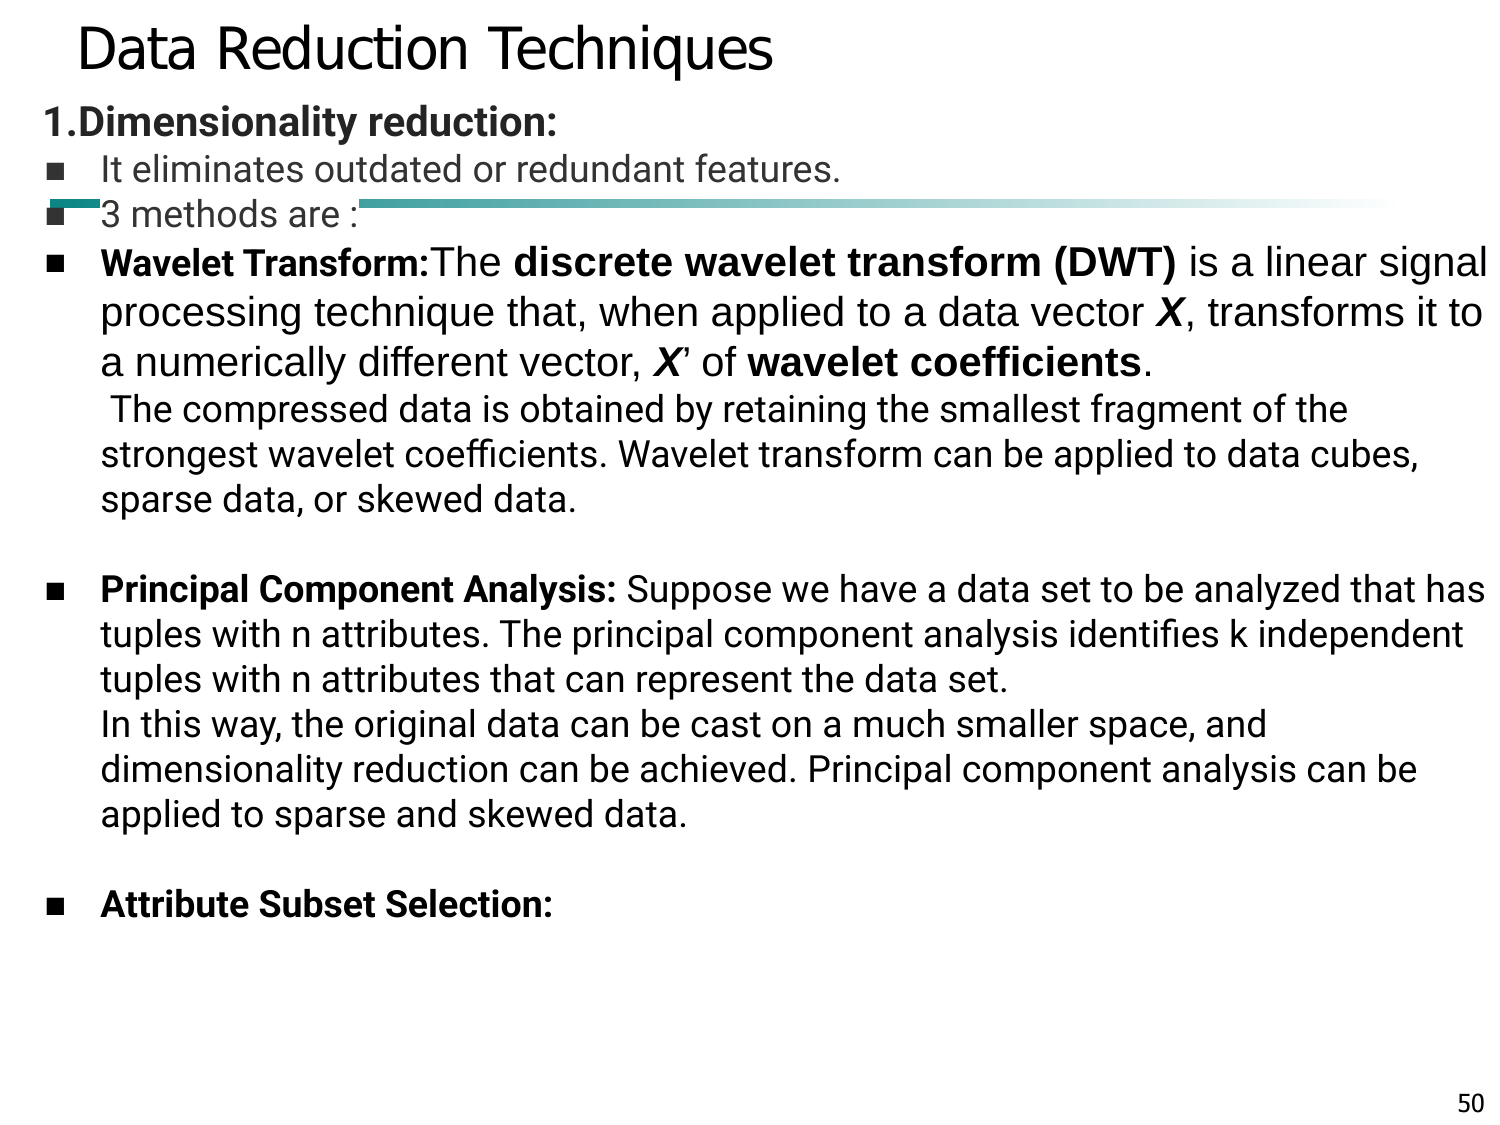

Data Reduction Techniques
Dimensionality reduction:
It eliminates outdated or redundant features.
3 methods are :
Wavelet Transform:The discrete wavelet transform (DWT) is a linear signal processing technique that, when applied to a data vector X, transforms it to a numerically different vector, X’ of wavelet coefficients.
 The compressed data is obtained by retaining the smallest fragment of the strongest wavelet coefficients. Wavelet transform can be applied to data cubes, sparse data, or skewed data.

Principal Component Analysis: Suppose we have a data set to be analyzed that has tuples with n attributes. The principal component analysis identifies k independent tuples with n attributes that can represent the data set.
In this way, the original data can be cast on a much smaller space, and dimensionality reduction can be achieved. Principal component analysis can be applied to sparse and skewed data.

Attribute Subset Selection:
50